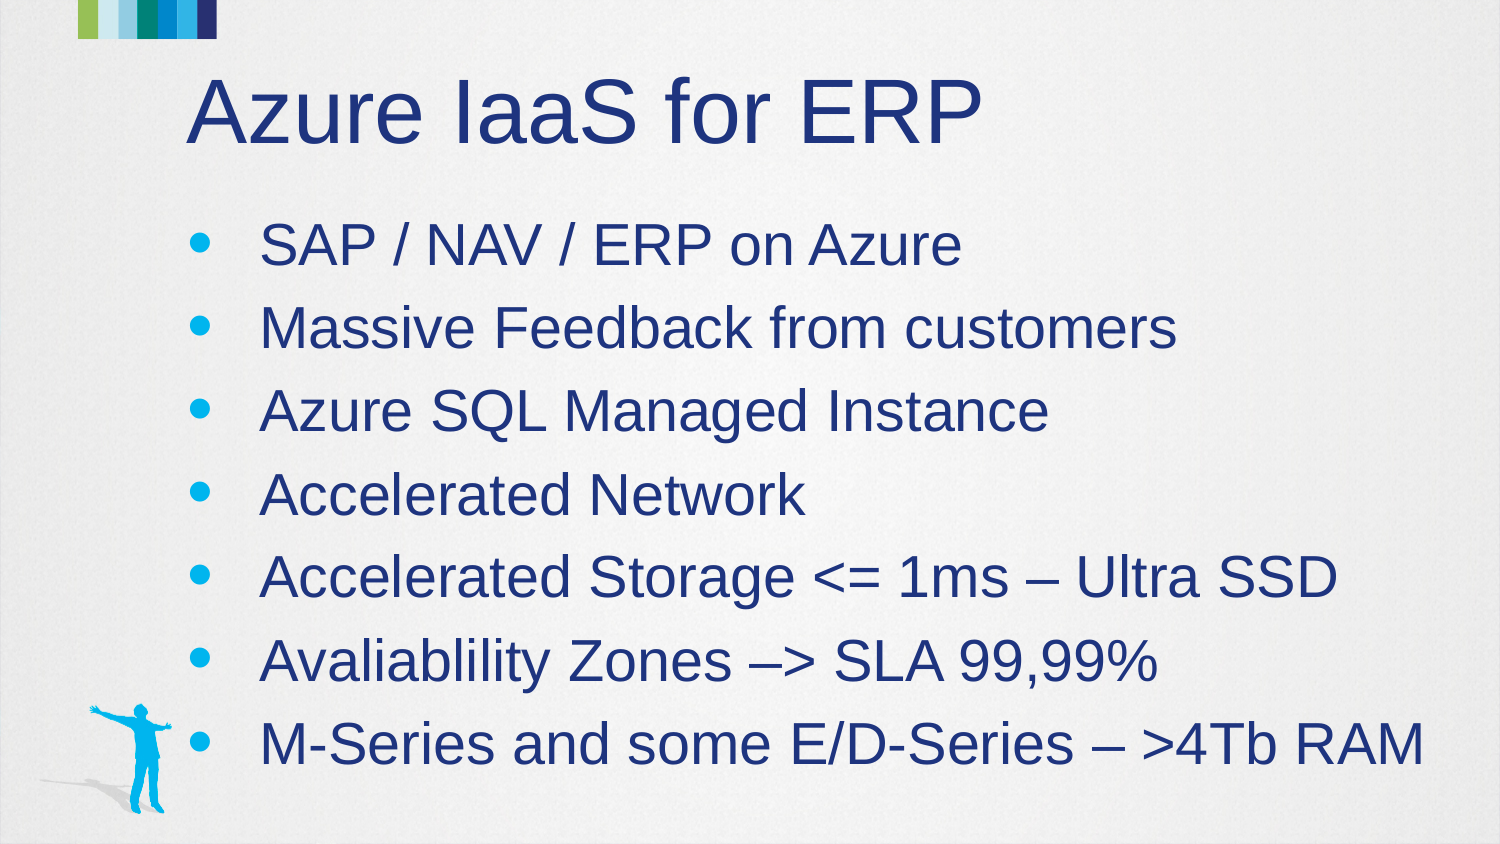

# Azure IaaS for ERP
SAP / NAV / ERP on Azure
Massive Feedback from customers
Azure SQL Managed Instance
Accelerated Network
Accelerated Storage <= 1ms – Ultra SSD
Avaliablility Zones –> SLA 99,99%
M-Series and some E/D-Series – >4Tb RAM